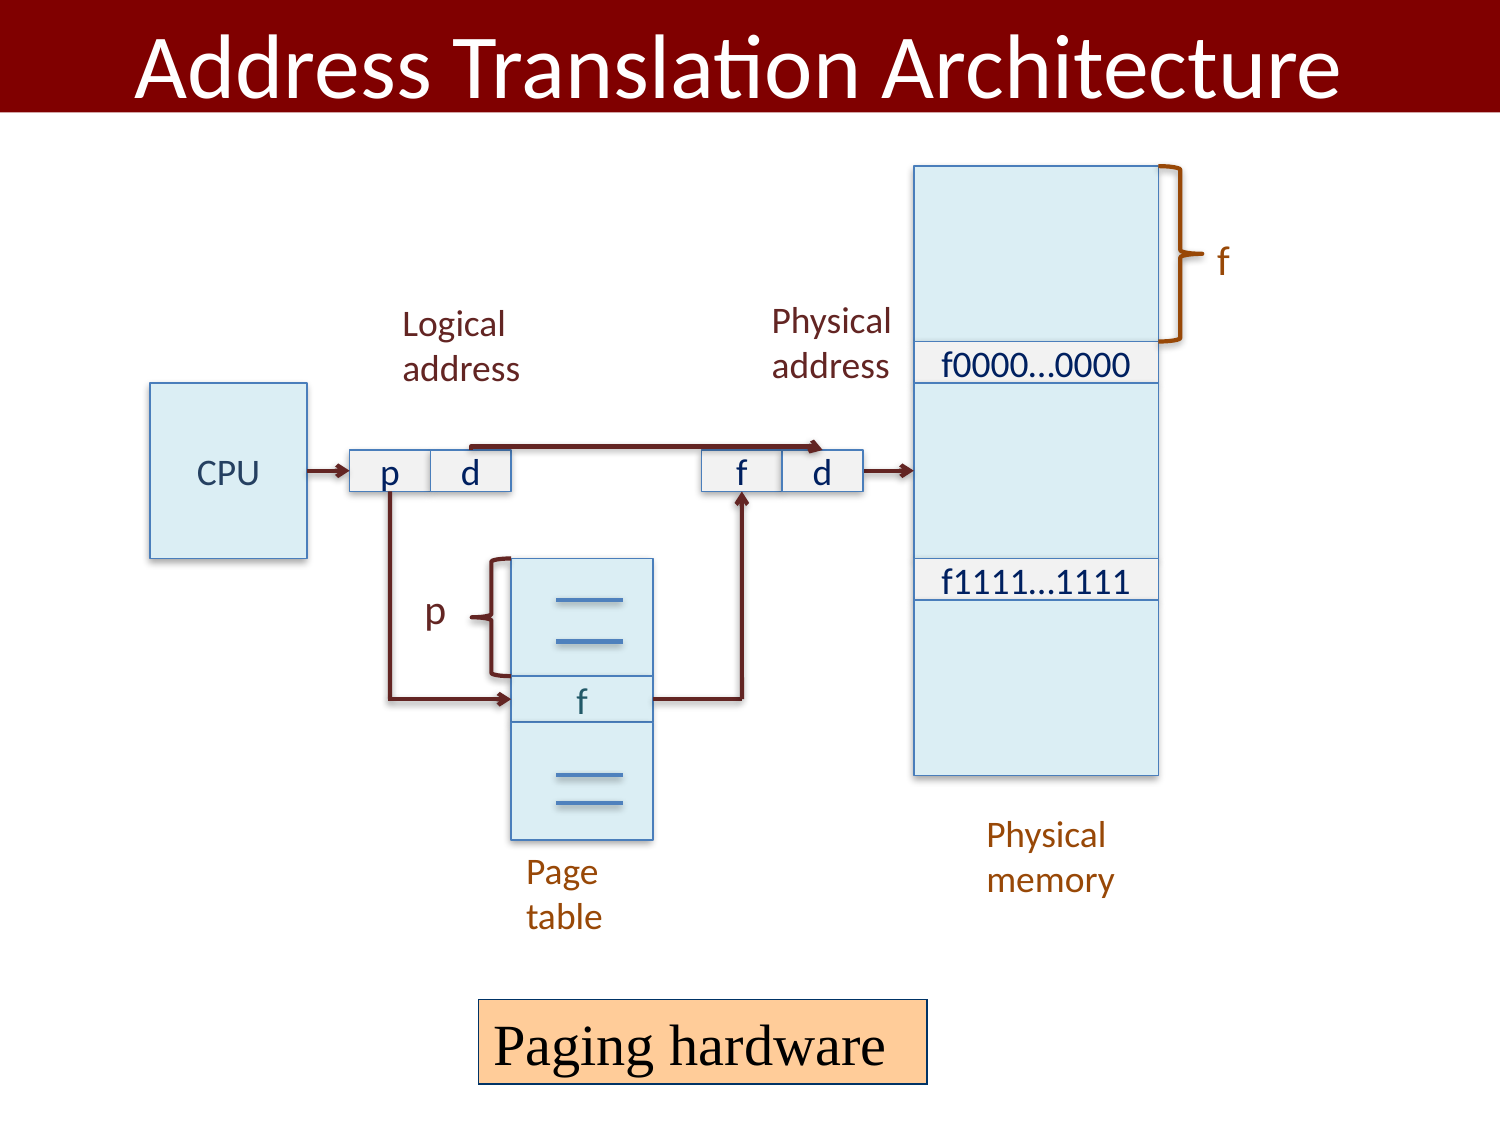

Address Translation Architecture

f
Physical address
Logical address
f0000…0000

CPU
p
d
f
d

f1111…1111
p

f

Physical memory
Page table
Paging hardware